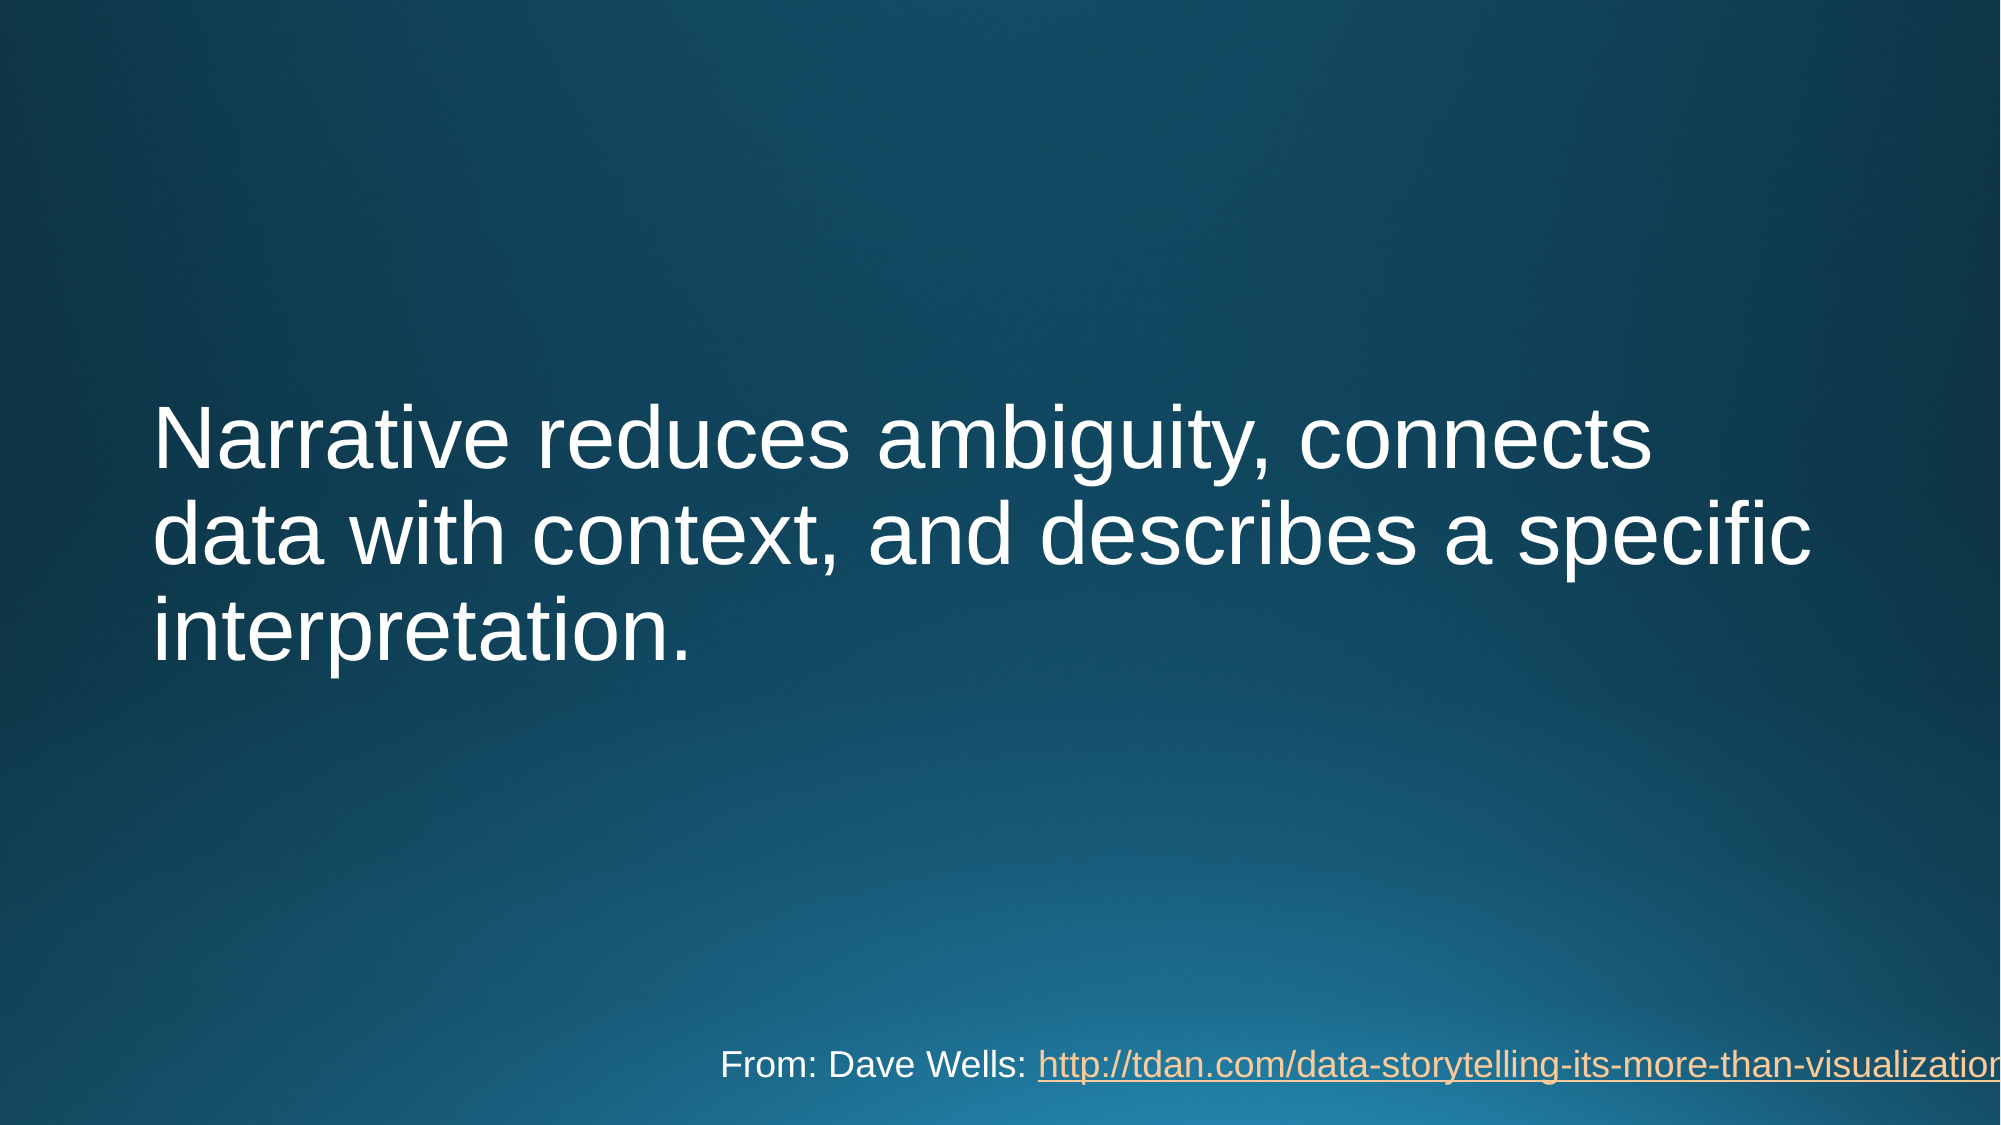

# Narrative reduces ambiguity, connects data with context, and describes a specific interpretation.
From: Dave Wells: http://tdan.com/data-storytelling-its-more-than-visualization